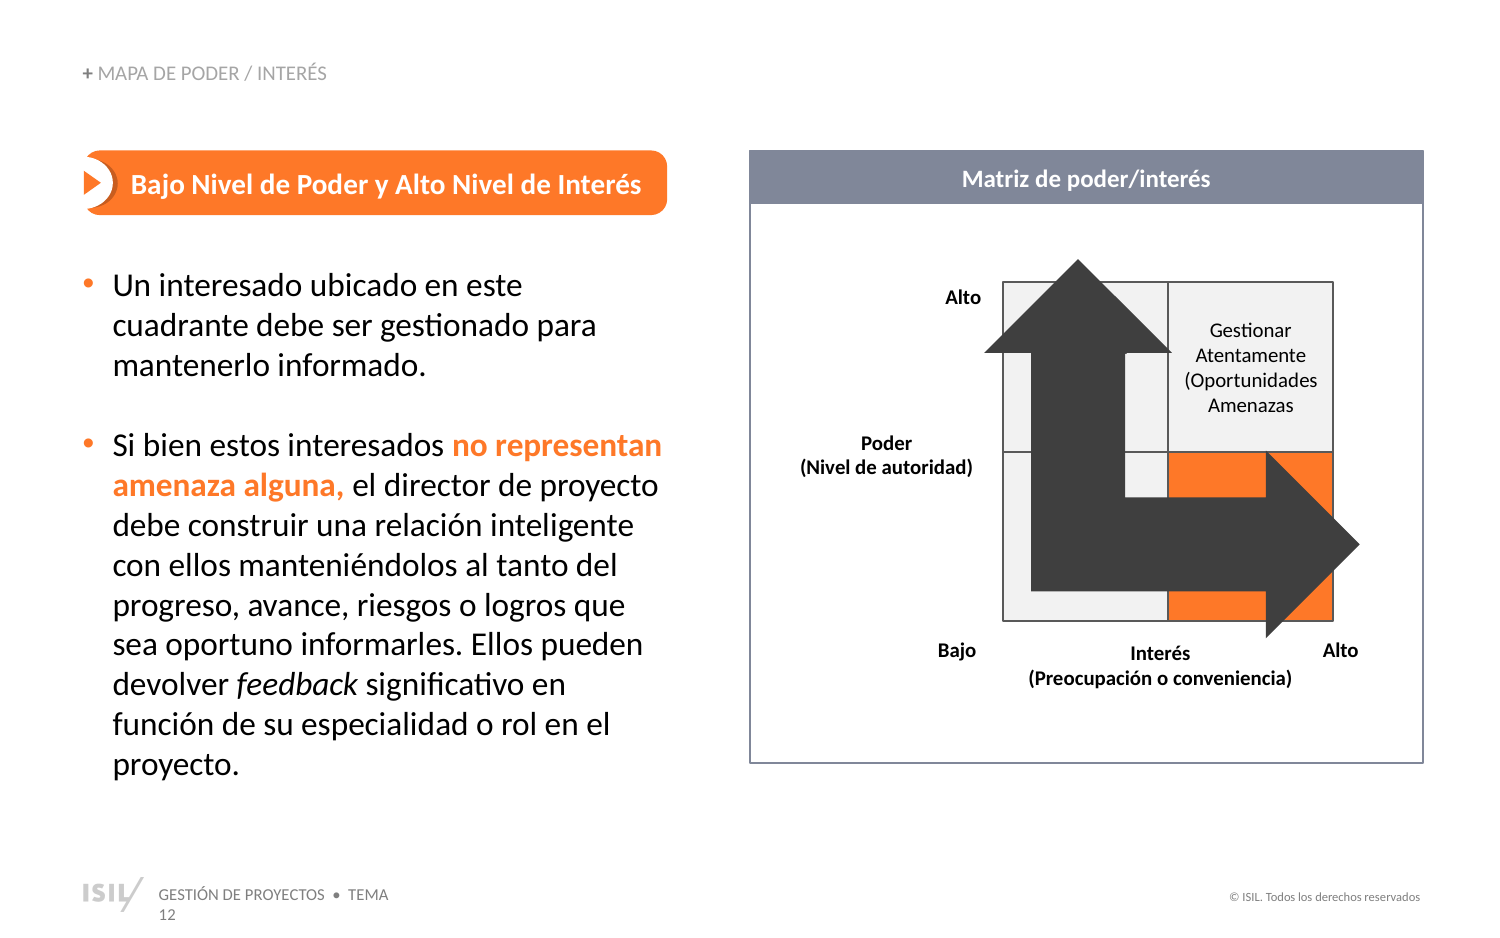

+ MAPA DE PODER / INTERÉS
 Bajo Nivel de Poder y Alto Nivel de Interés

Matriz de poder/interés

Mantener satisfecho
Gestionar Atentamente (Oportunidades Amenazas
Monitorear (esfuerzo
mínimo)
Mantener informado
Alto
Poder
(Nivel de autoridad)
Bajo
Alto
Interés
(Preocupación o conveniencia)
Un interesado ubicado en este cuadrante debe ser gestionado para mantenerlo informado.

Si bien estos interesados no representan amenaza alguna, el director de proyecto debe construir una relación inteligente con ellos manteniéndolos al tanto del progreso, avance, riesgos o logros que sea oportuno informarles. Ellos pueden devolver feedback significativo en función de su especialidad o rol en el proyecto.